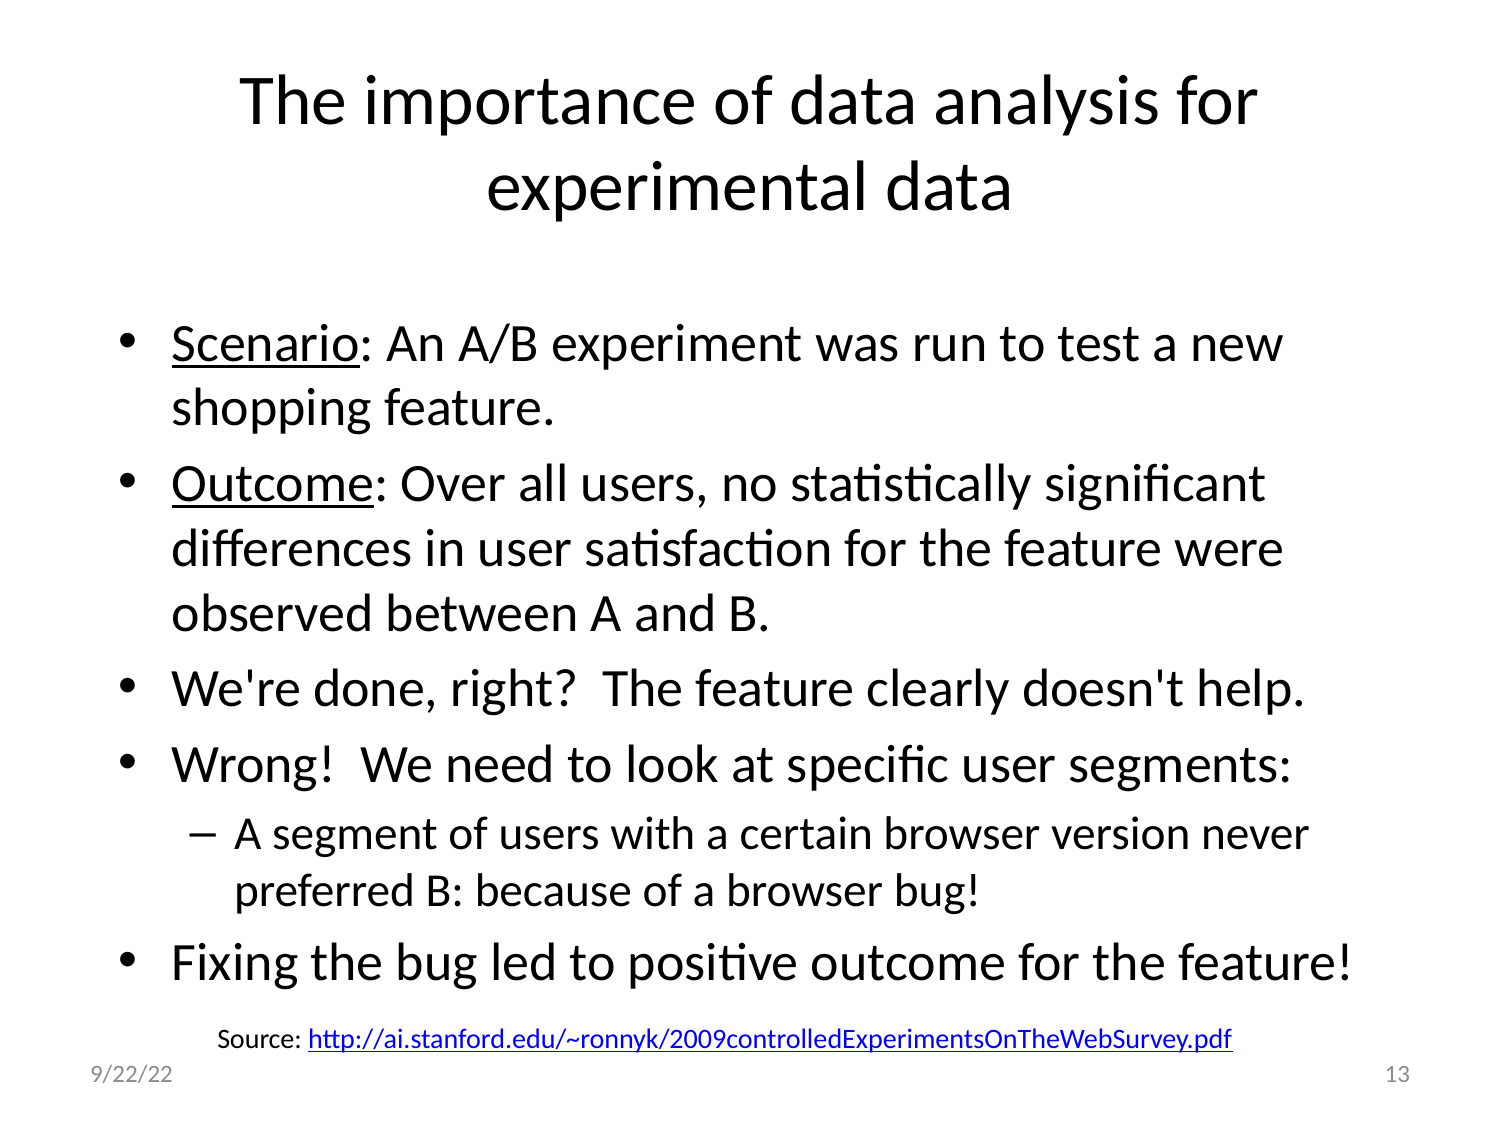

# The importance of data analysis for experimental data
Scenario: An A/B experiment was run to test a new shopping feature.
Outcome: Over all users, no statistically significant differences in user satisfaction for the feature were observed between A and B.
We're done, right?  The feature clearly doesn't help.
Wrong!  We need to look at specific user segments:
A segment of users with a certain browser version never preferred B: because of a browser bug!
Fixing the bug led to positive outcome for the feature!
Source: http://ai.stanford.edu/~ronnyk/2009controlledExperimentsOnTheWebSurvey.pdf

9/22/22
13